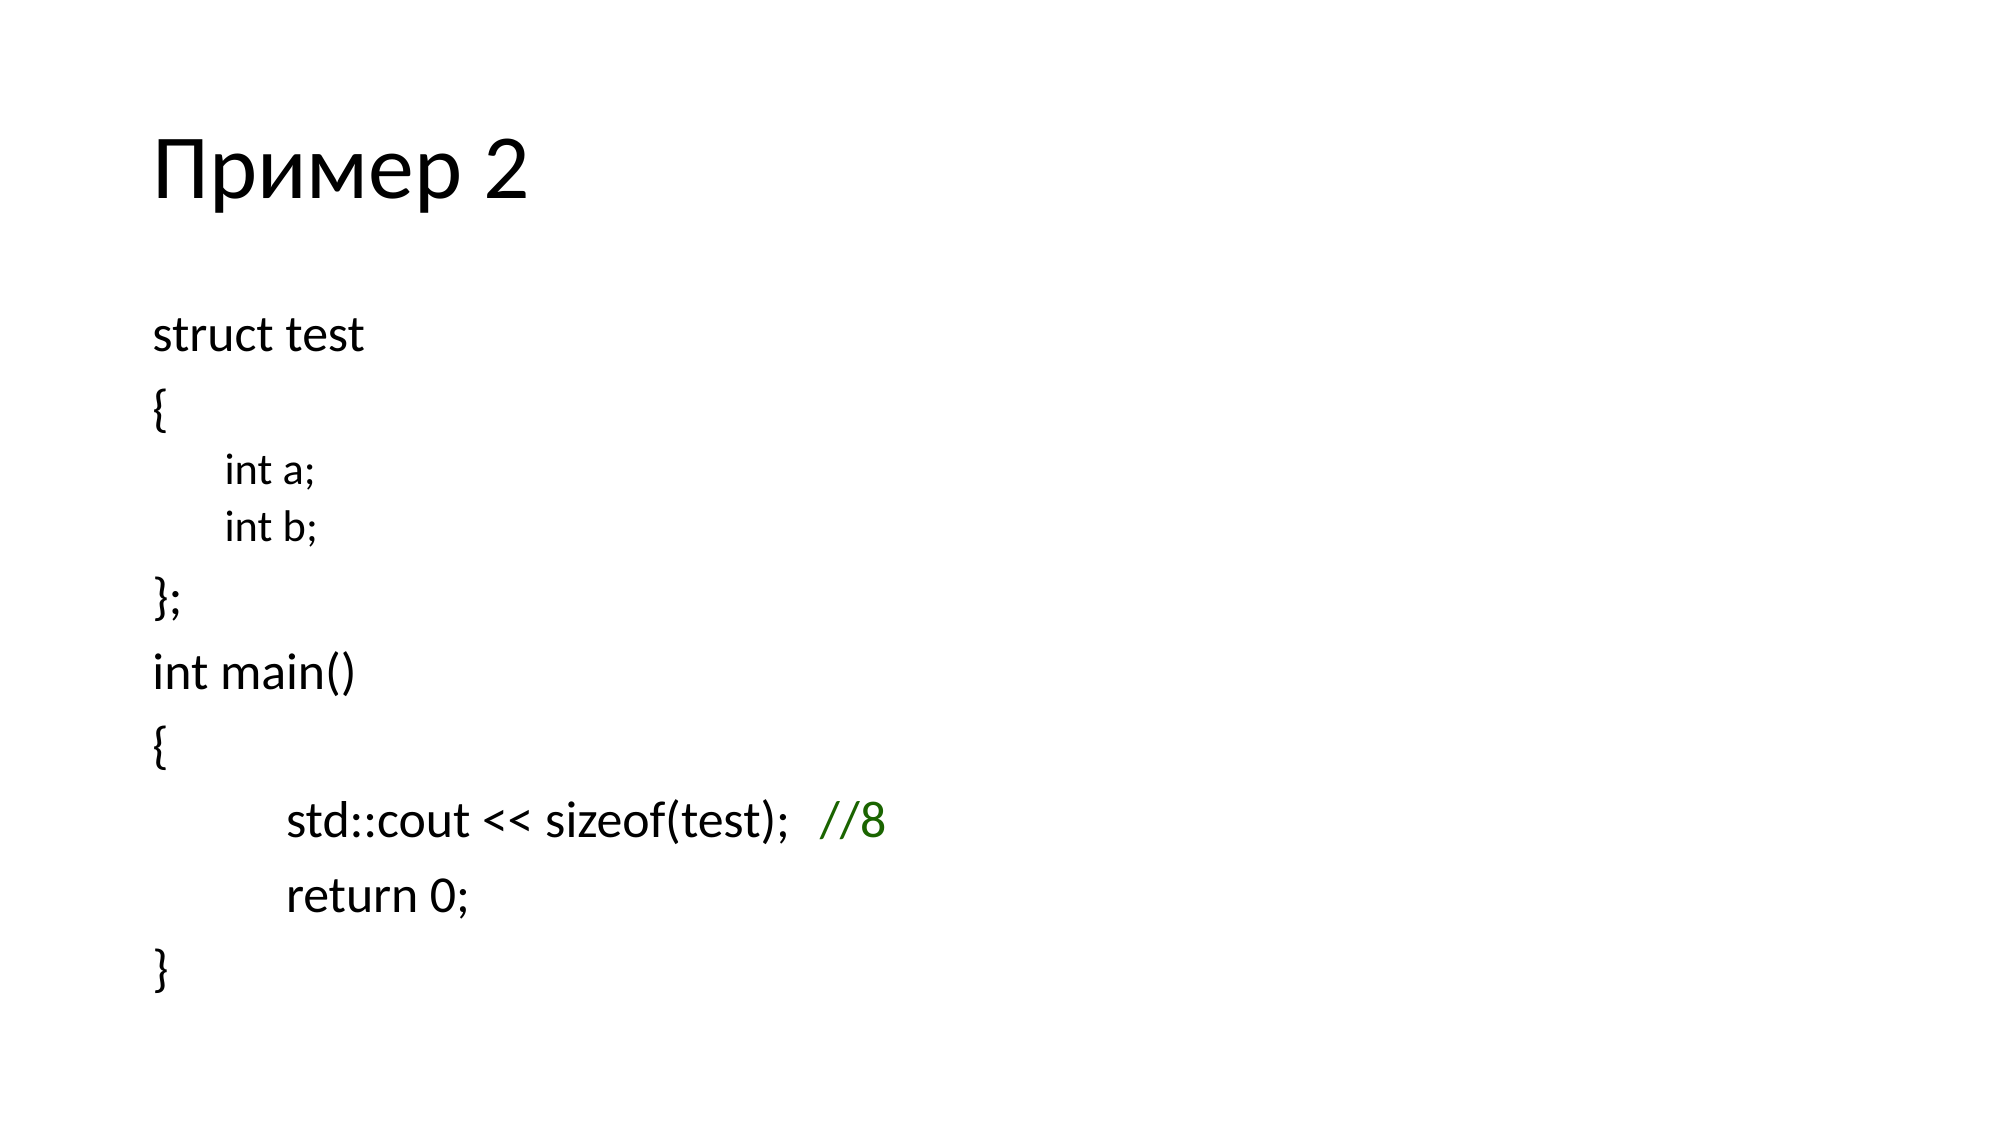

# Пример 2
struct test
{
int a;
int b;
};
int main()
{
	std::cout << sizeof(test);	//8
	return 0;
}